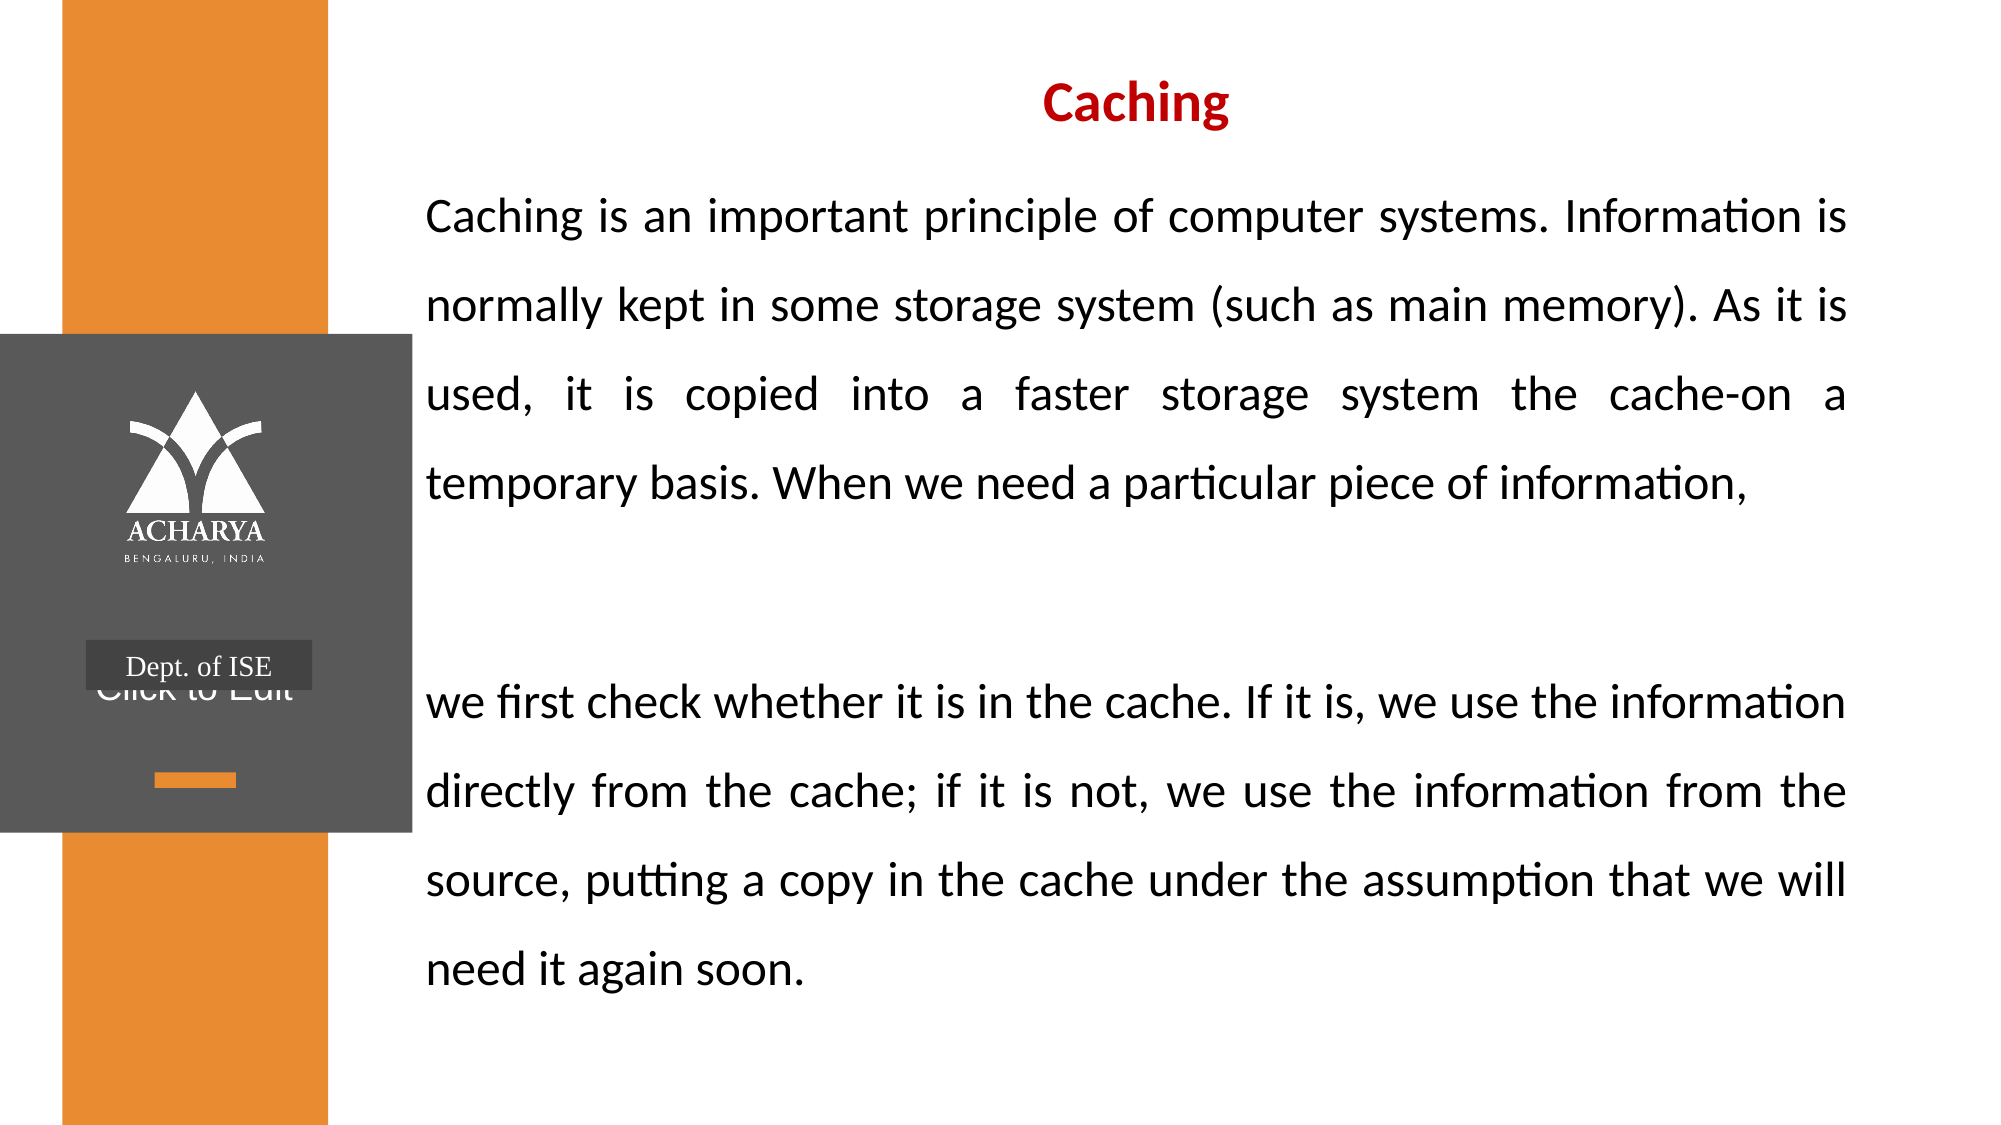

Caching
Caching is an important principle of computer systems. Information is normally kept in some storage system (such as main memory). As it is used, it is copied into a faster storage system the cache-on a temporary basis. When we need a particular piece of information,

we first check whether it is in the cache. If it is, we use the information directly from the cache; if it is not, we use the information from the source, putting a copy in the cache under the assumption that we will need it again soon.

Dept. of ISE